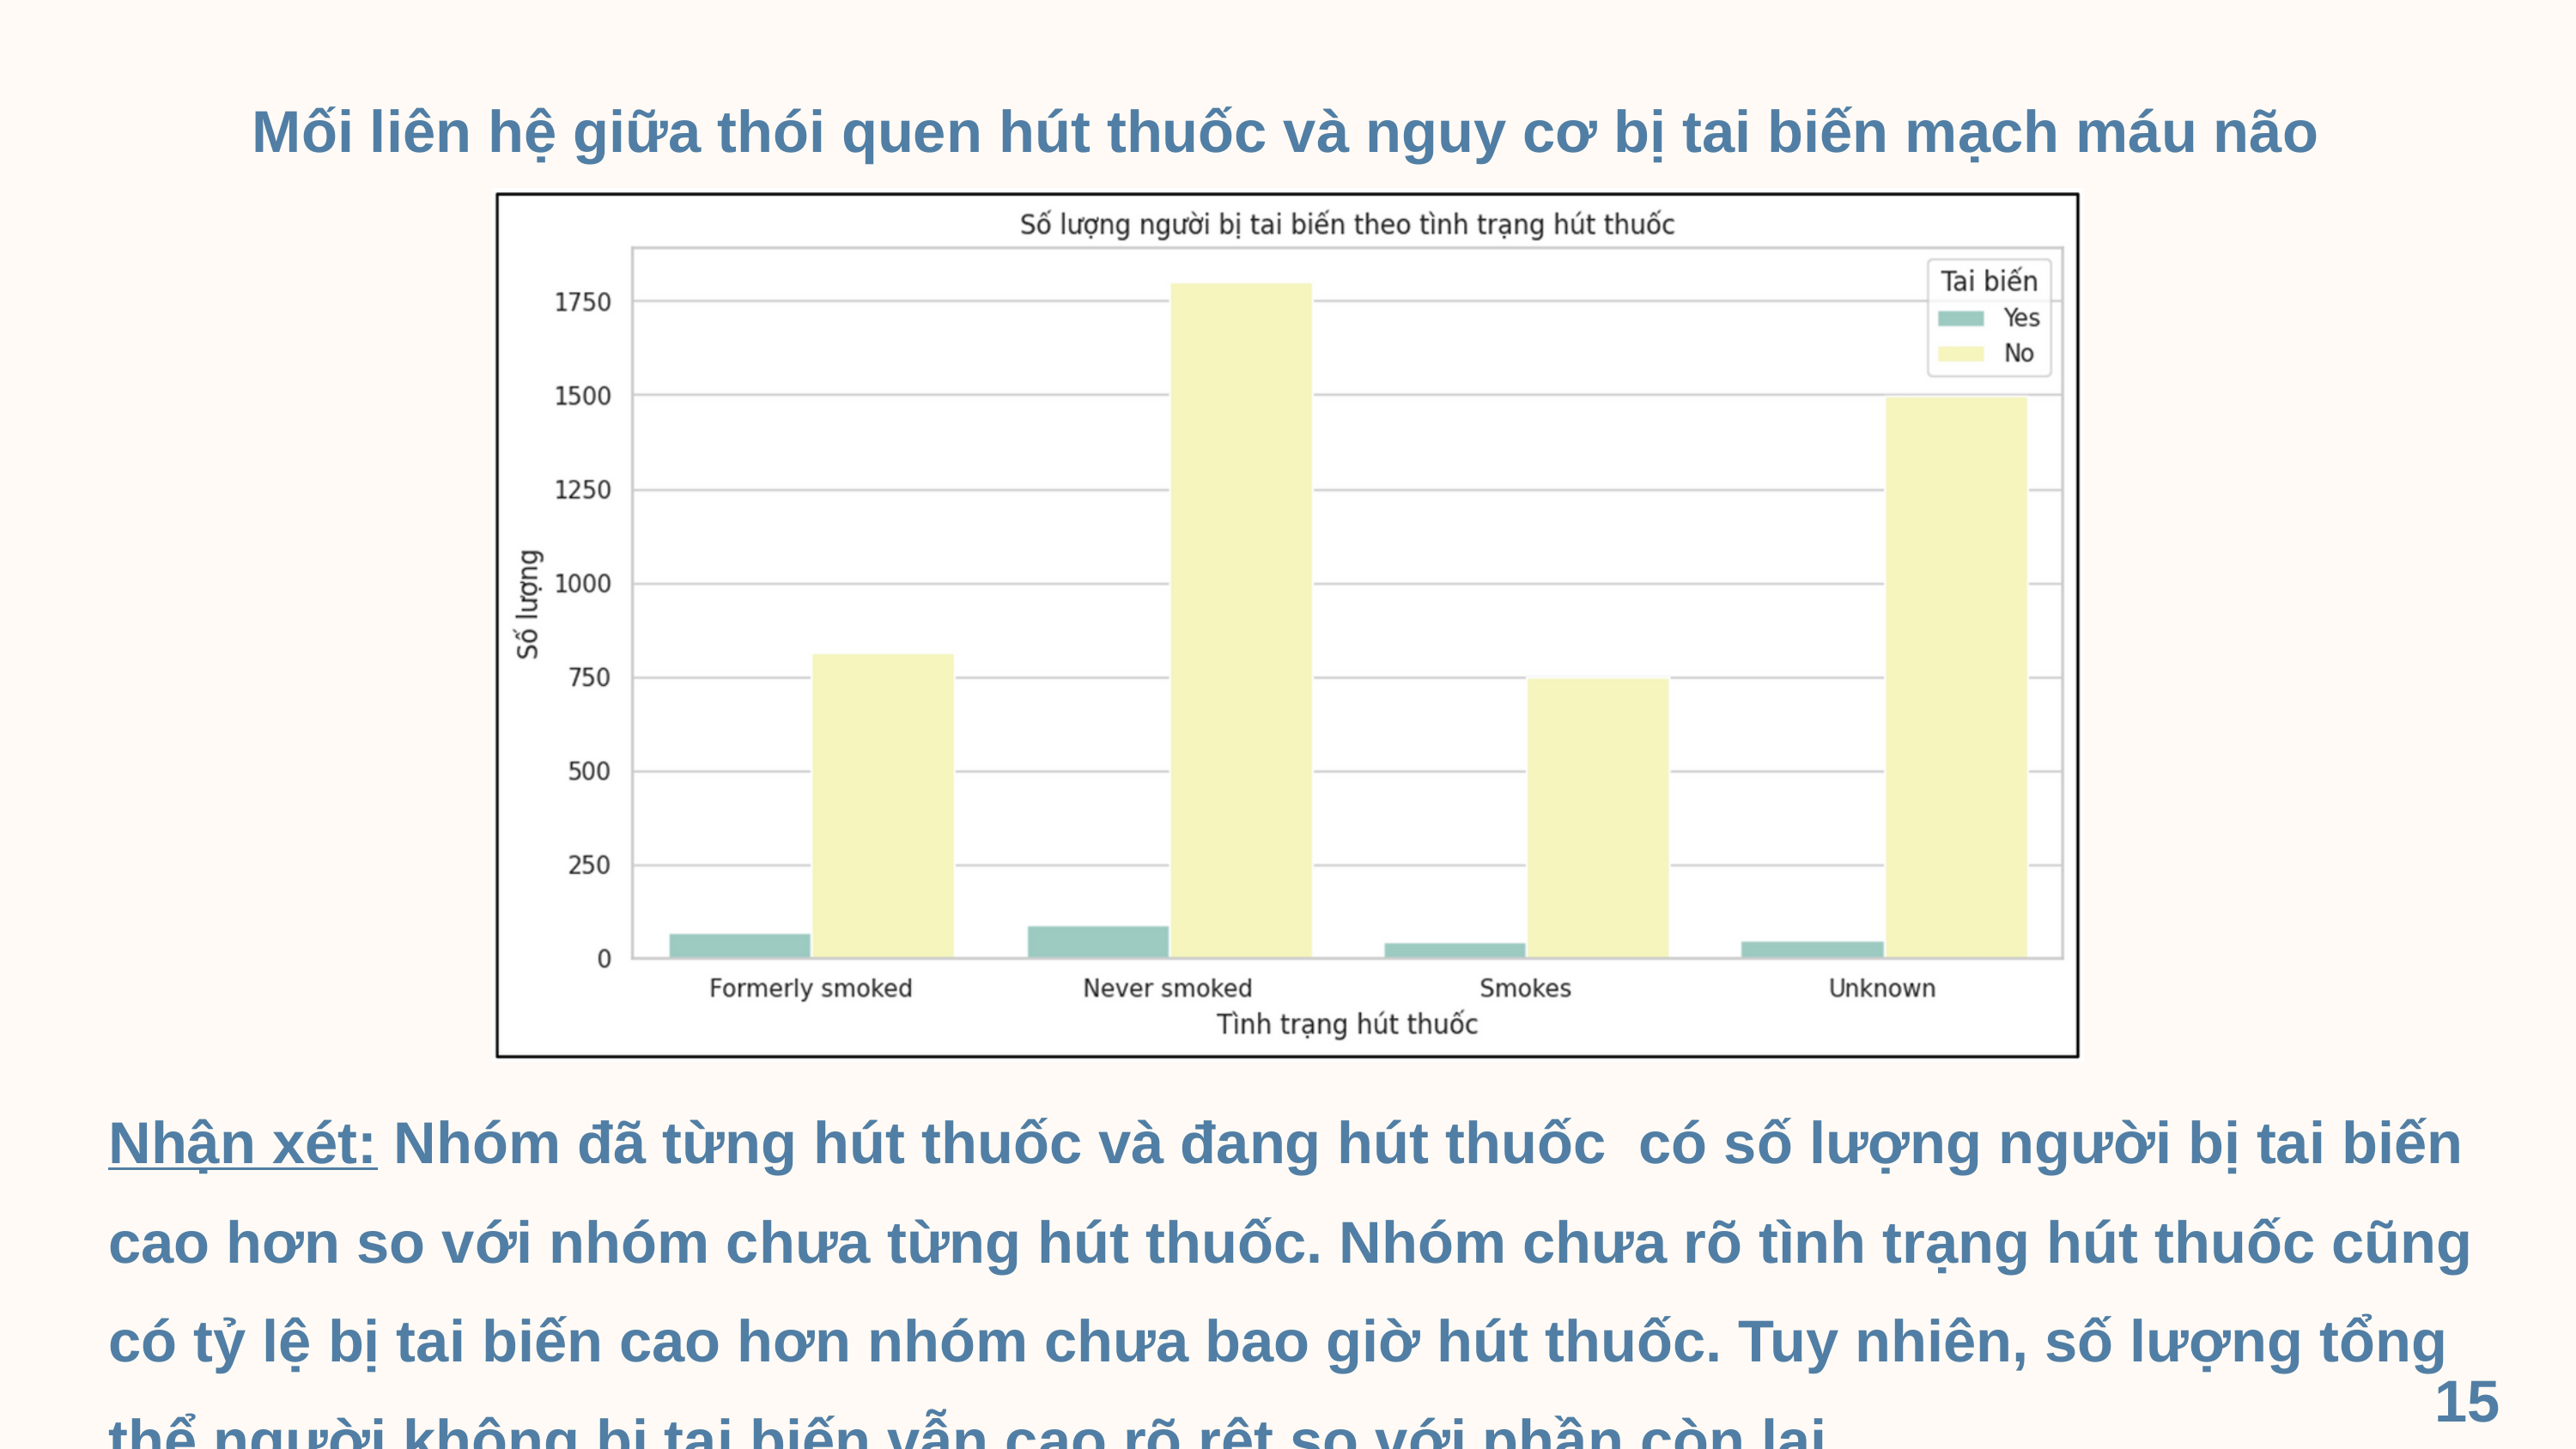

Mối liên hệ giữa thói quen hút thuốc và nguy cơ bị tai biến mạch máu não

Nhận xét: Nhóm đã từng hút thuốc và đang hút thuốc  có số lượng người bị tai biến cao hơn so với nhóm chưa từng hút thuốc. Nhóm chưa rõ tình trạng hút thuốc cũng có tỷ lệ bị tai biến cao hơn nhóm chưa bao giờ hút thuốc. Tuy nhiên, số lượng tổng thể người không bị tai biến vẫn cao rõ rệt so với phần còn lại.
15